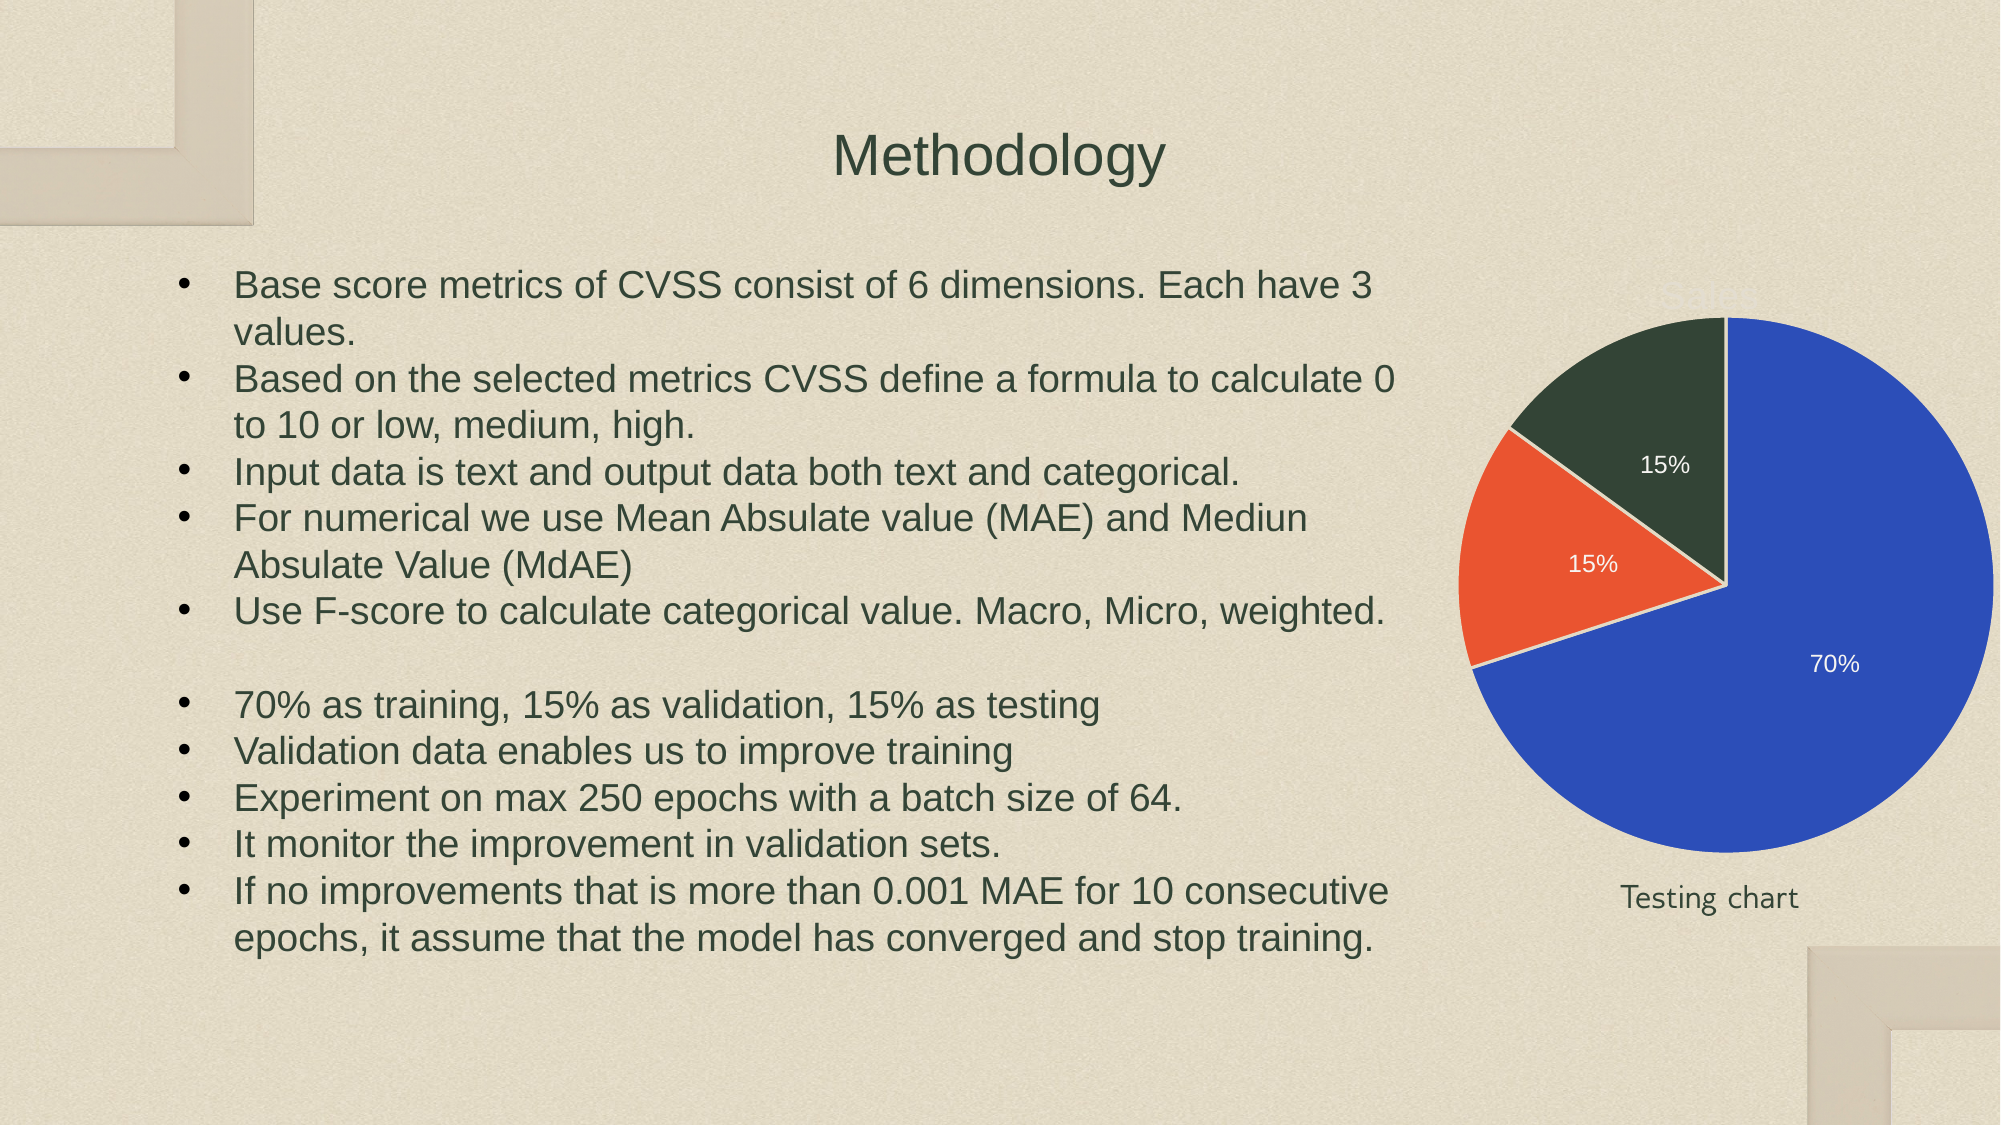

# Methodology
Base score metrics of CVSS consist of 6 dimensions. Each have 3 values.
Based on the selected metrics CVSS define a formula to calculate 0 to 10 or low, medium, high.
Input data is text and output data both text and categorical.
For numerical we use Mean Absulate value (MAE) and Mediun Absulate Value (MdAE)
Use F-score to calculate categorical value. Macro, Micro, weighted.

70% as training, 15% as validation, 15% as testing
Validation data enables us to improve training
Experiment on max 250 epochs with a batch size of 64.
It monitor the improvement in validation sets.
If no improvements that is more than 0.001 MAE for 10 consecutive epochs, it assume that the model has converged and stop training.

### Chart:

| Category | Sales |
|---|---|
| train | 70.0 |
| validation | 15.0 |
| testing | 15.0 |
Testing chart